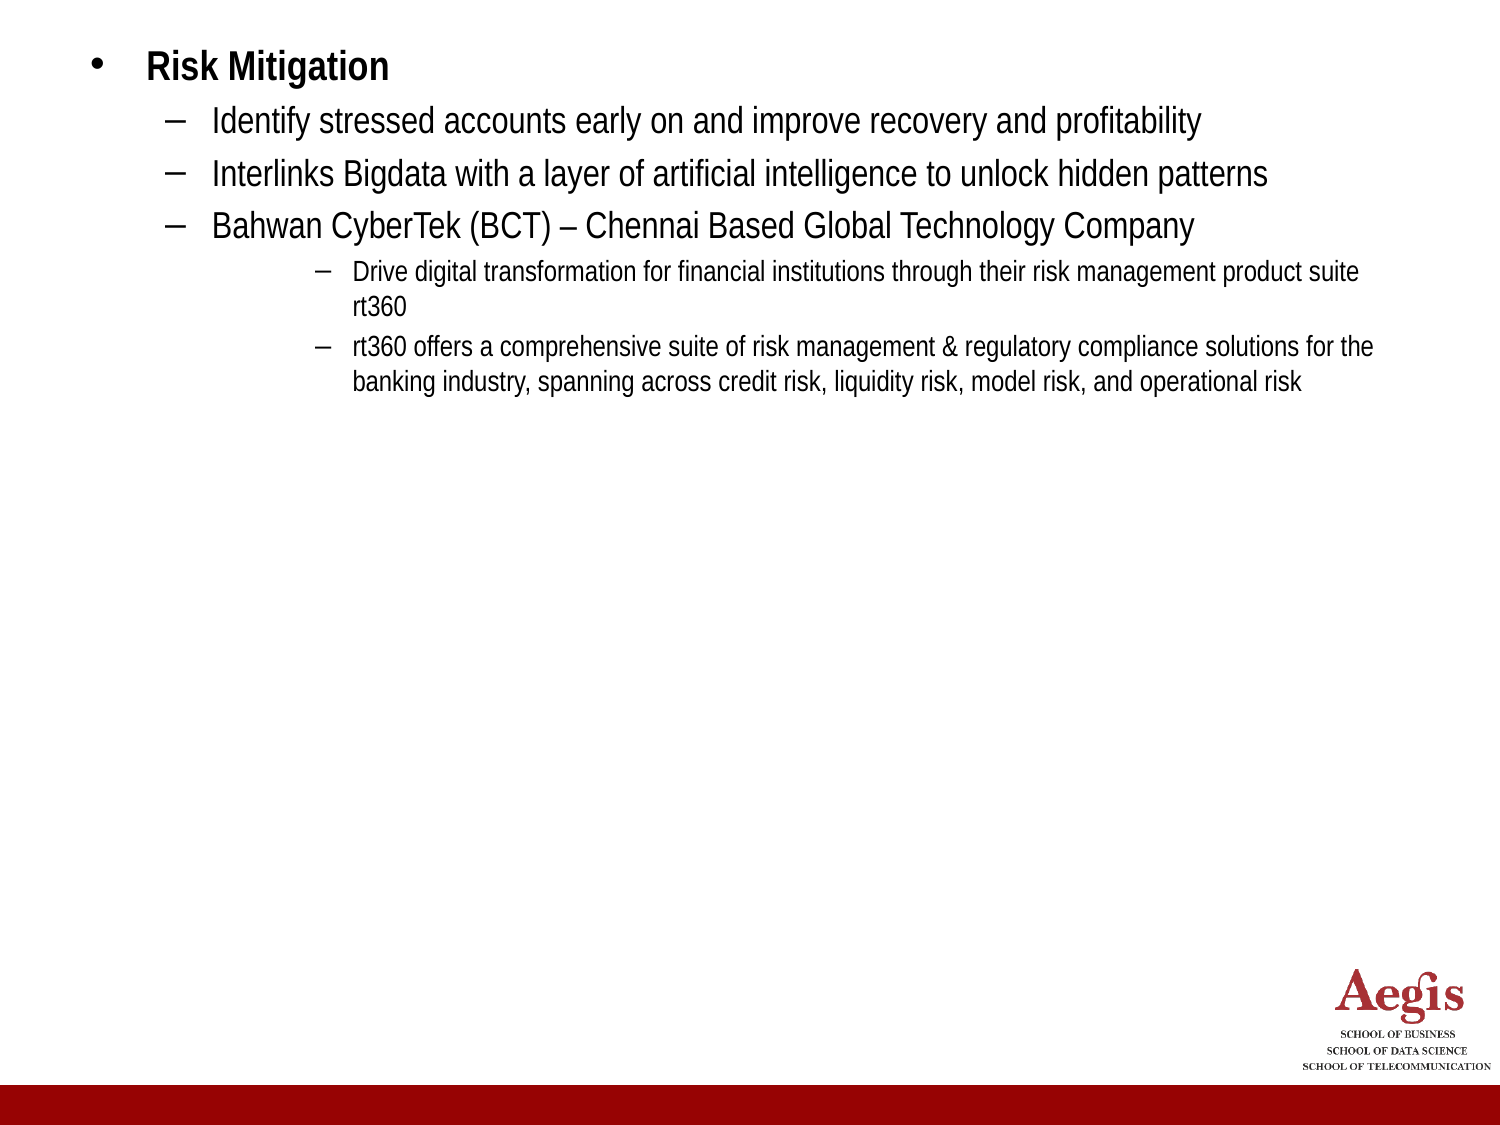

Risk Mitigation
Identify stressed accounts early on and improve recovery and profitability
Interlinks Bigdata with a layer of artificial intelligence to unlock hidden patterns
Bahwan CyberTek (BCT) – Chennai Based Global Technology Company
Drive digital transformation for financial institutions through their risk management product suite rt360
rt360 offers a comprehensive suite of risk management & regulatory compliance solutions for the banking industry, spanning across credit risk, liquidity risk, model risk, and operational risk